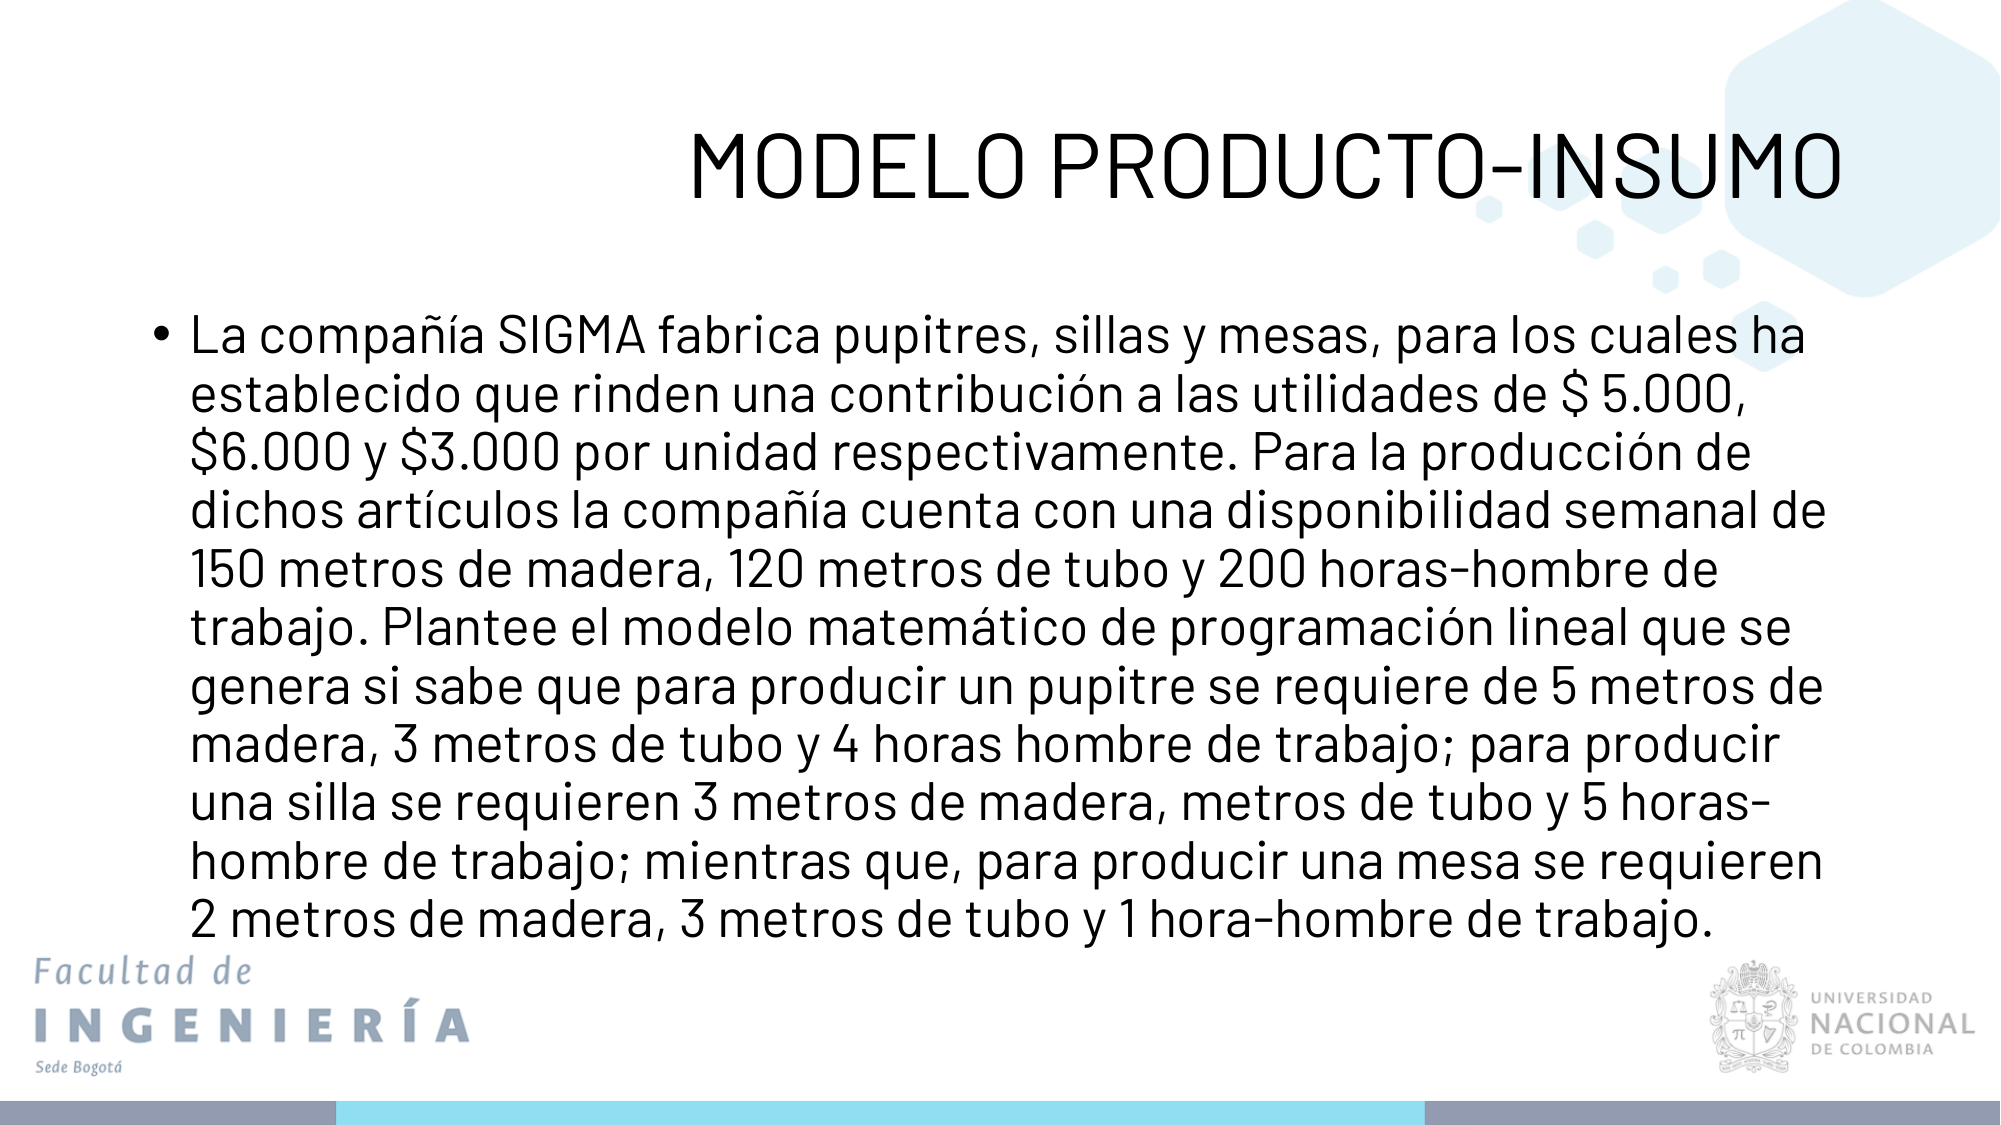

# MODELO PRODUCTO-INSUMO
La compañía SIGMA fabrica pupitres, sillas y mesas, para los cuales ha establecido que rinden una contribución a las utilidades de $ 5.000, $6.000 y $3.000 por unidad respectivamente. Para la producción de dichos artículos la compañía cuenta con una disponibilidad semanal de 150 metros de madera, 120 metros de tubo y 200 horas-hombre de trabajo. Plantee el modelo matemático de programación lineal que se genera si sabe que para producir un pupitre se requiere de 5 metros de madera, 3 metros de tubo y 4 horas hombre de trabajo; para producir una silla se requieren 3 metros de madera, metros de tubo y 5 horas-hombre de trabajo; mientras que, para producir una mesa se requieren 2 metros de madera, 3 metros de tubo y 1 hora-hombre de trabajo.